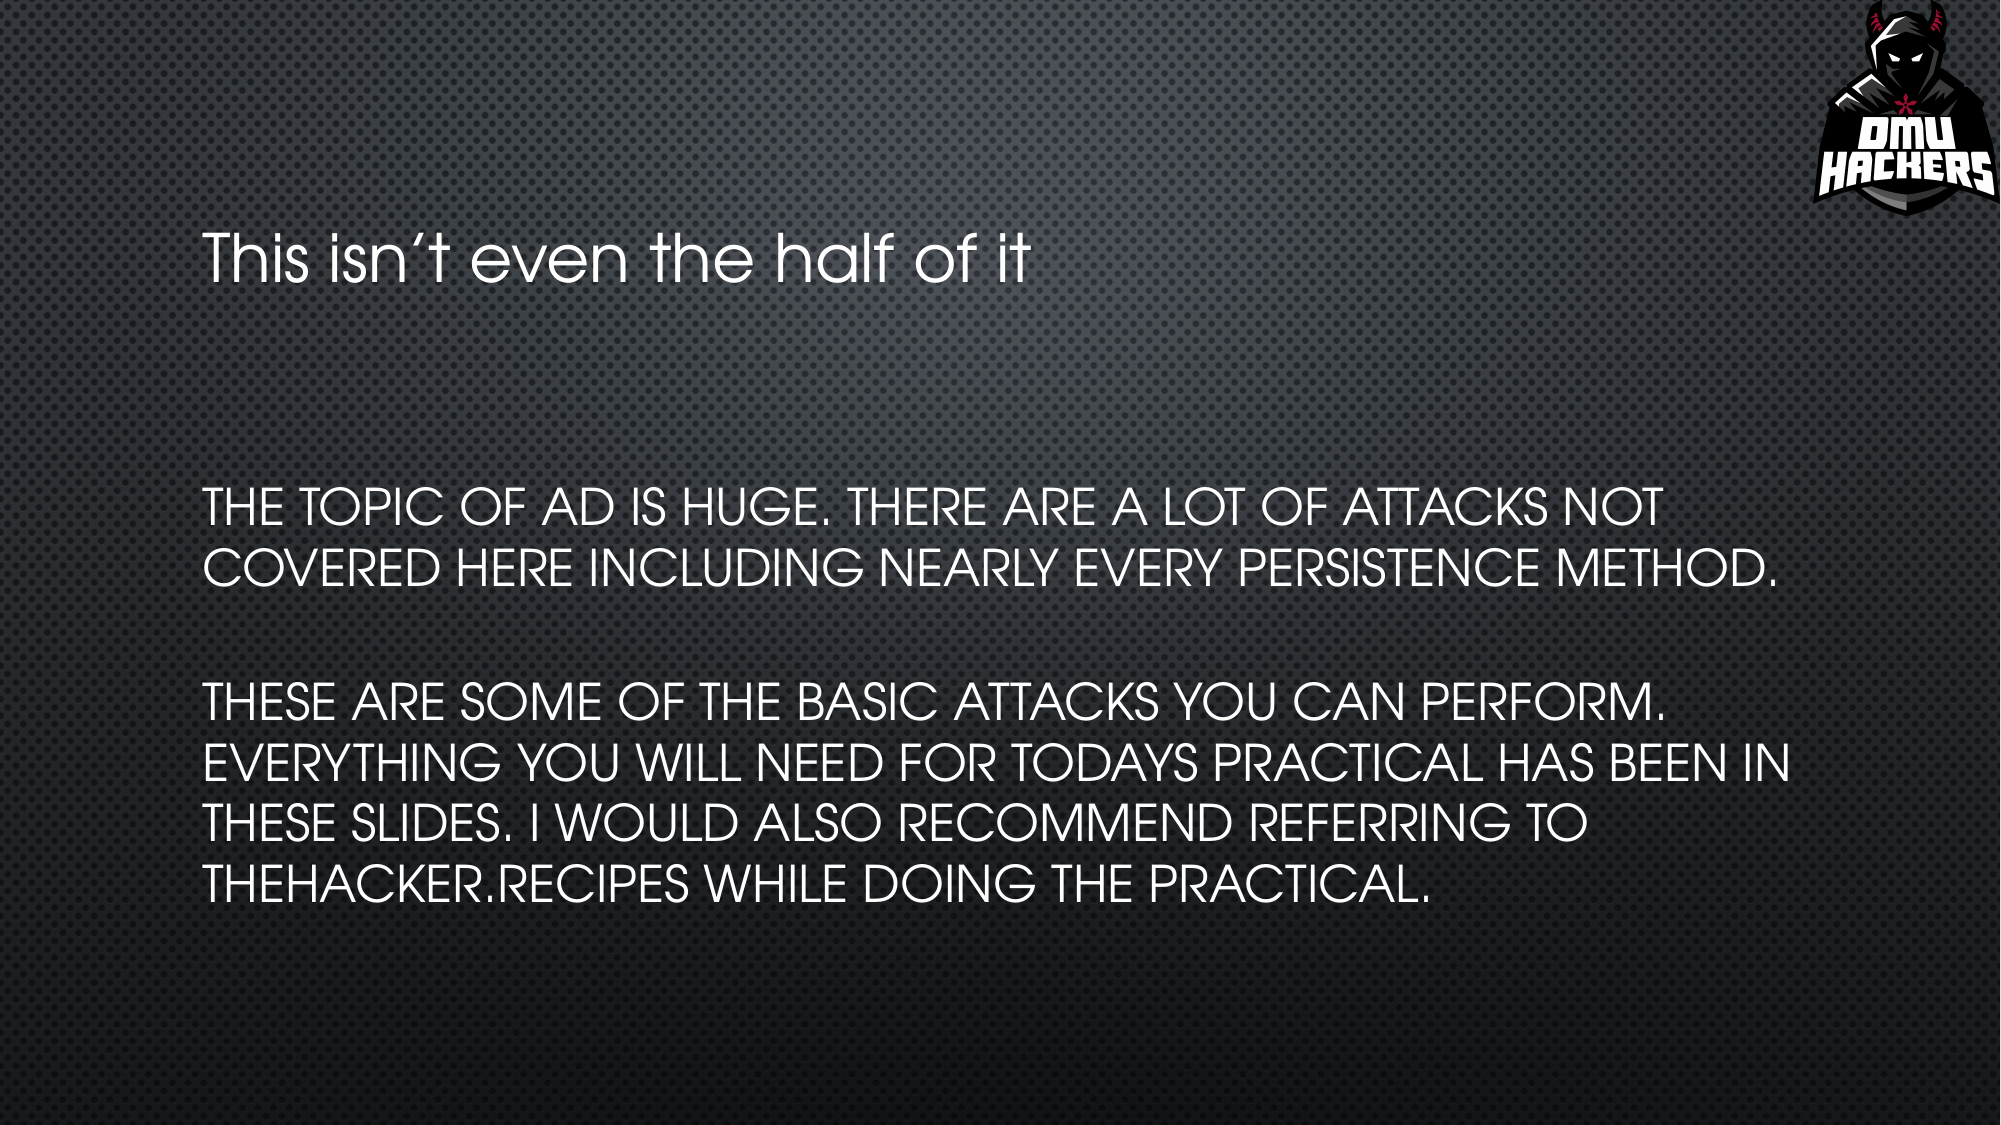

# This isn’t even the half of it
The topic of AD is huge. There are a lot of attacks not covered here including nearly every persistence method.

These are some of the basic attacks you can perform. Everything you will need for todays practical has been in these slides. I would also recommend referring to thehacker.recipes while doing the practical.